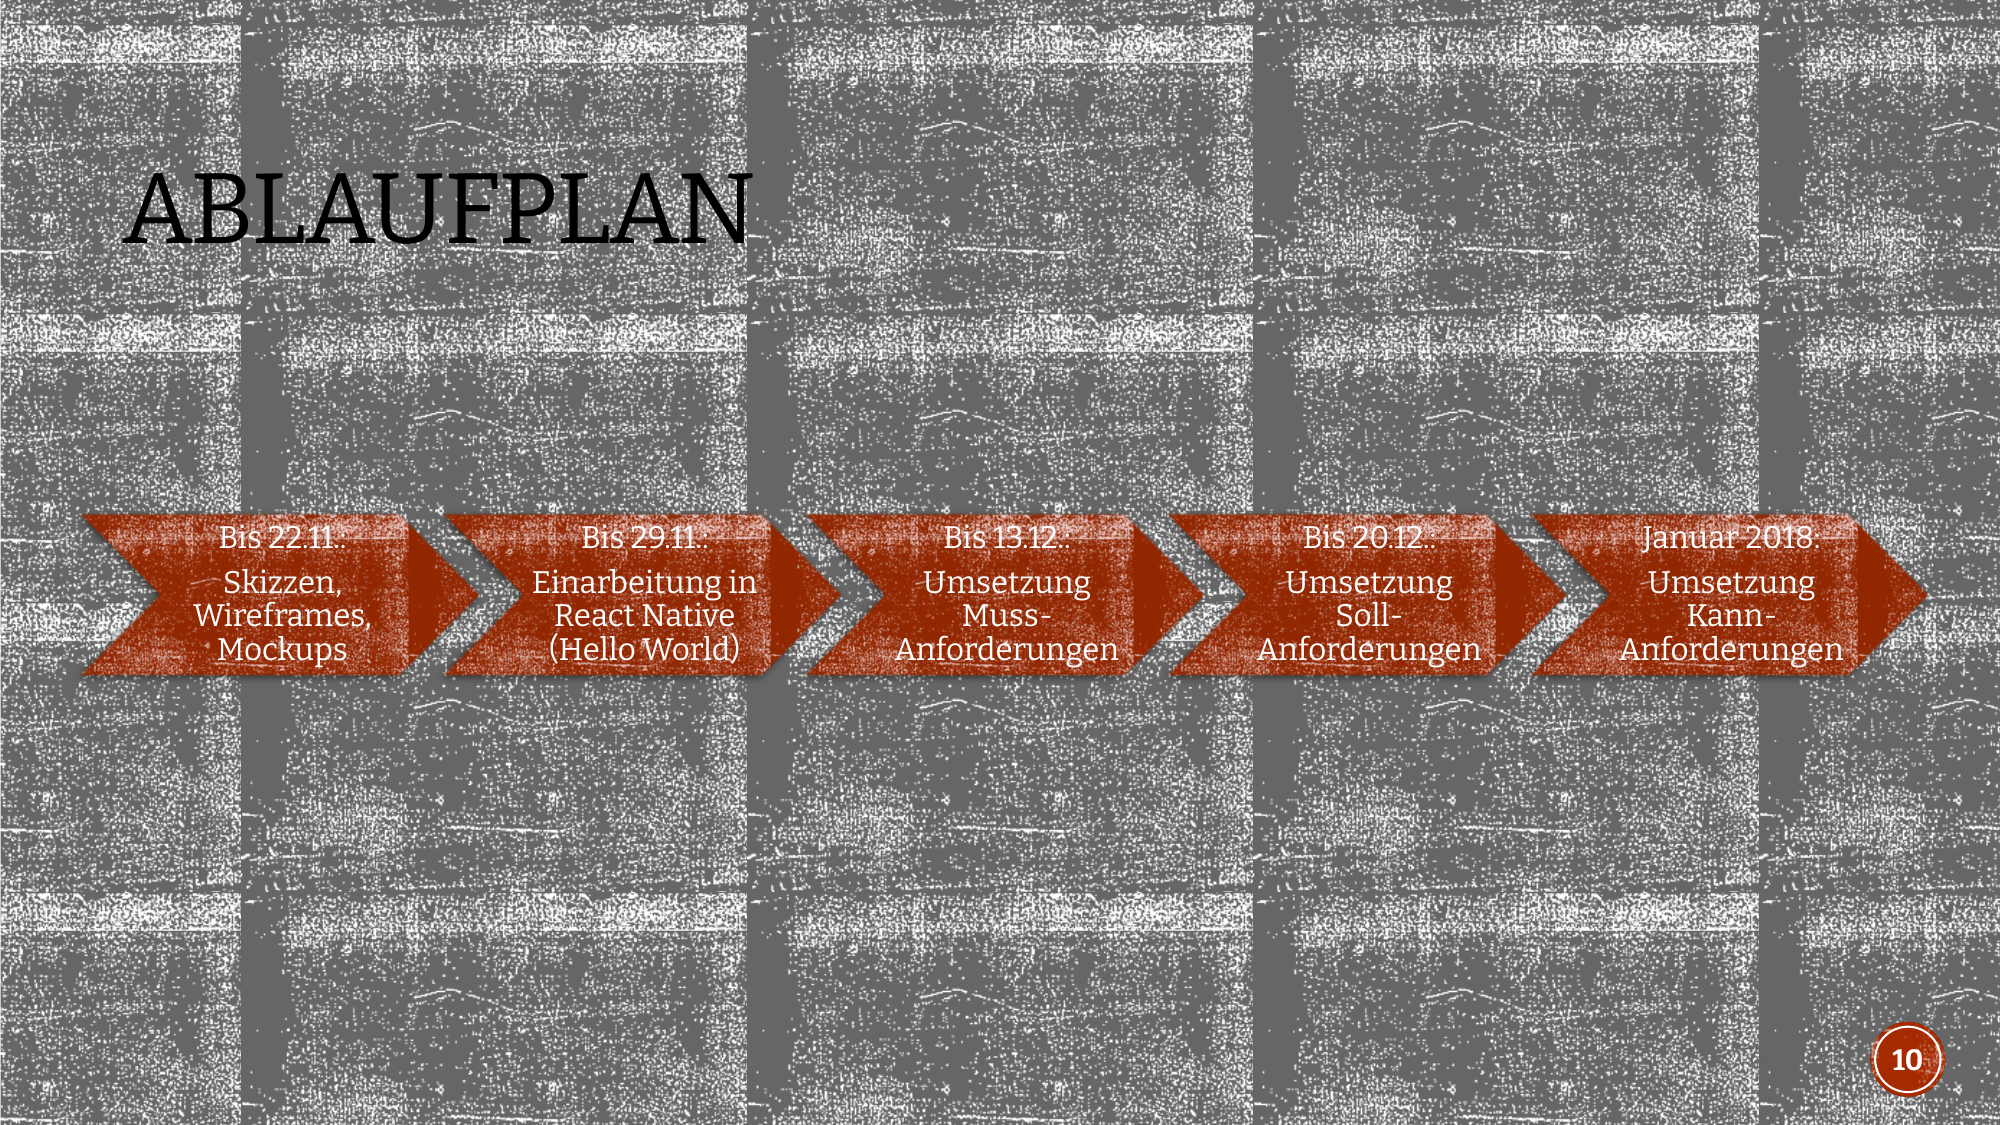

# Ablaufplan
Bis 22.11.:
Skizzen, Wireframes, Mockups
Bis 29.11.:
Einarbeitung in React Native (Hello World)
Bis 13.12.:
Umsetzung Muss-Anforderungen
Bis 20.12.:
Umsetzung Soll-Anforderungen
Januar 2018:
Umsetzung Kann-Anforderungen

06.12.17
10